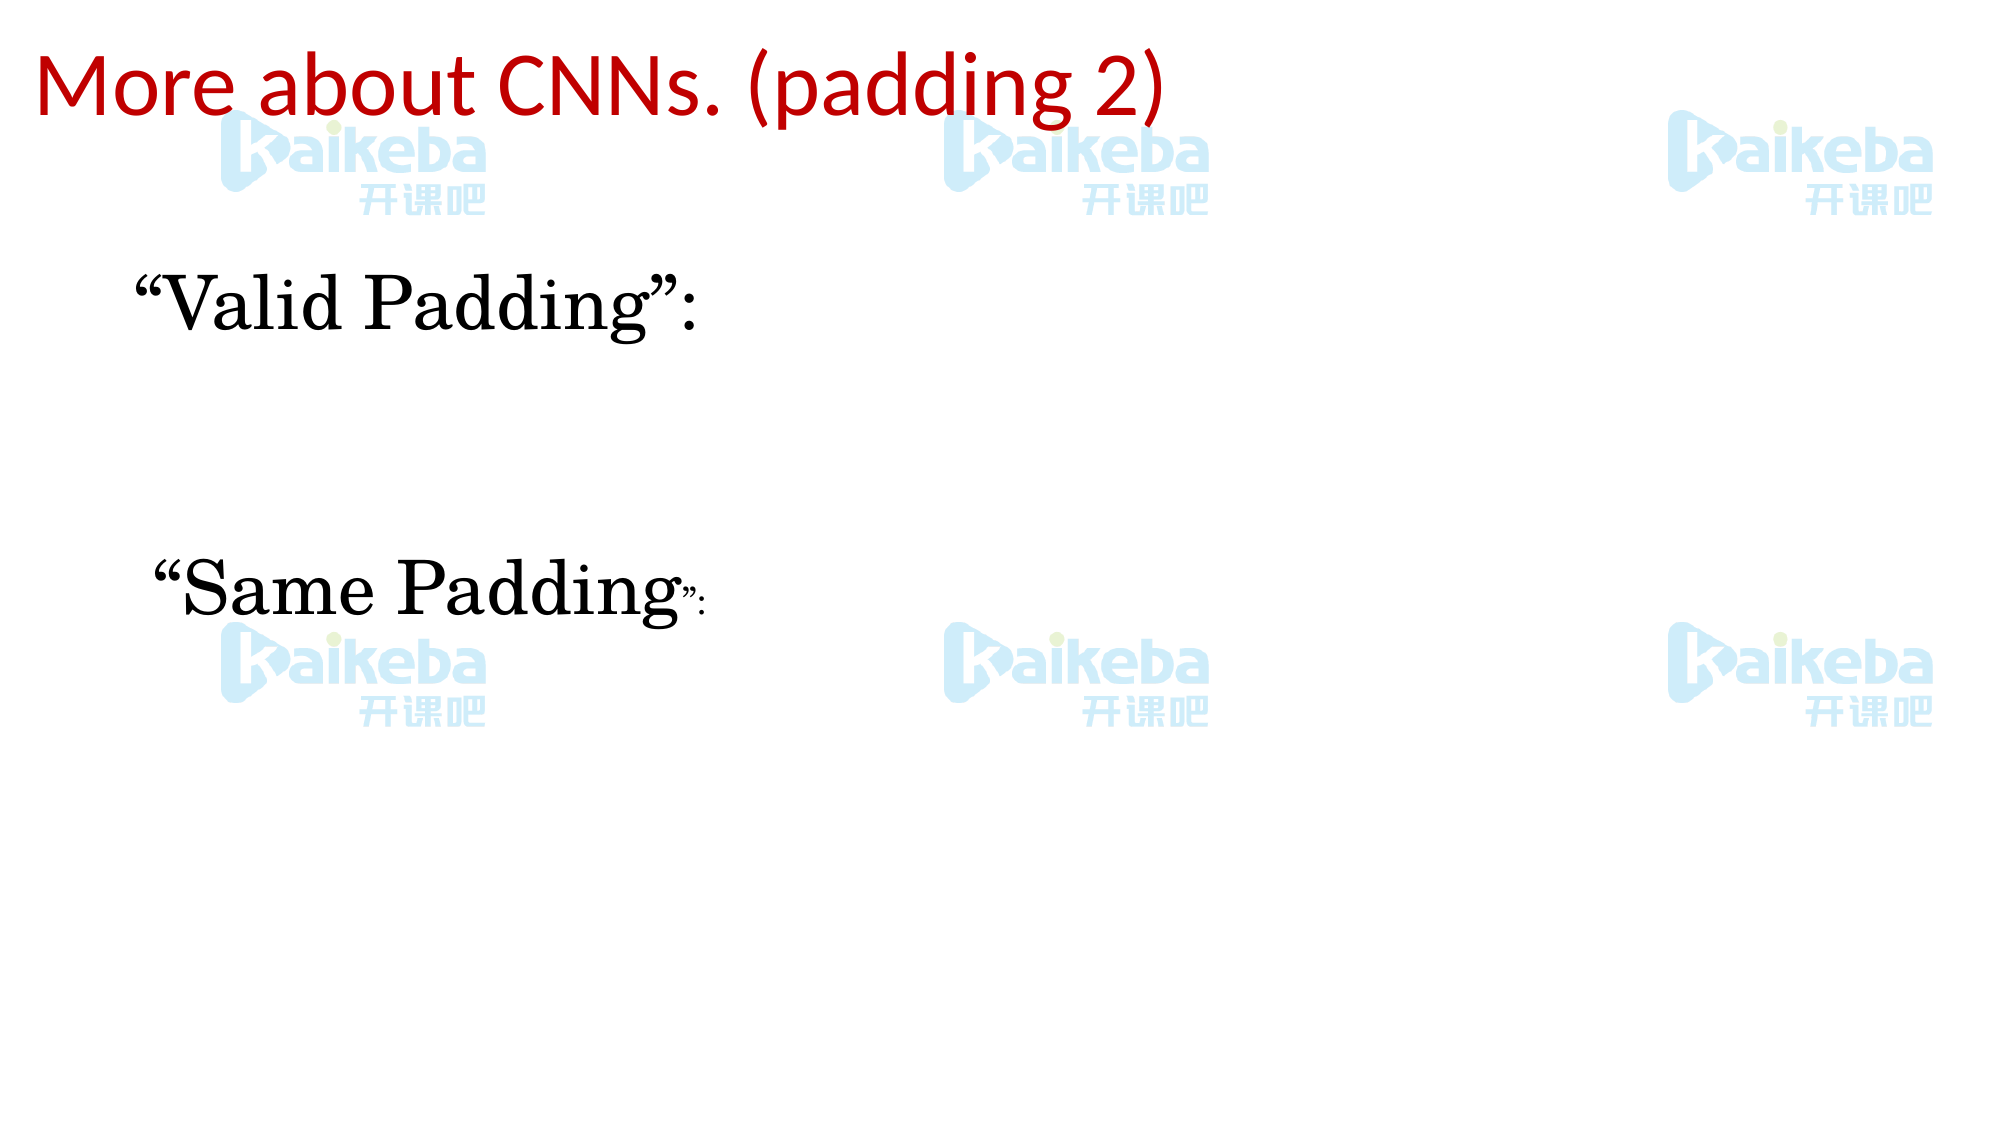

# More about CNNs. (padding 2)
“Valid Padding”:
“Same Padding”: